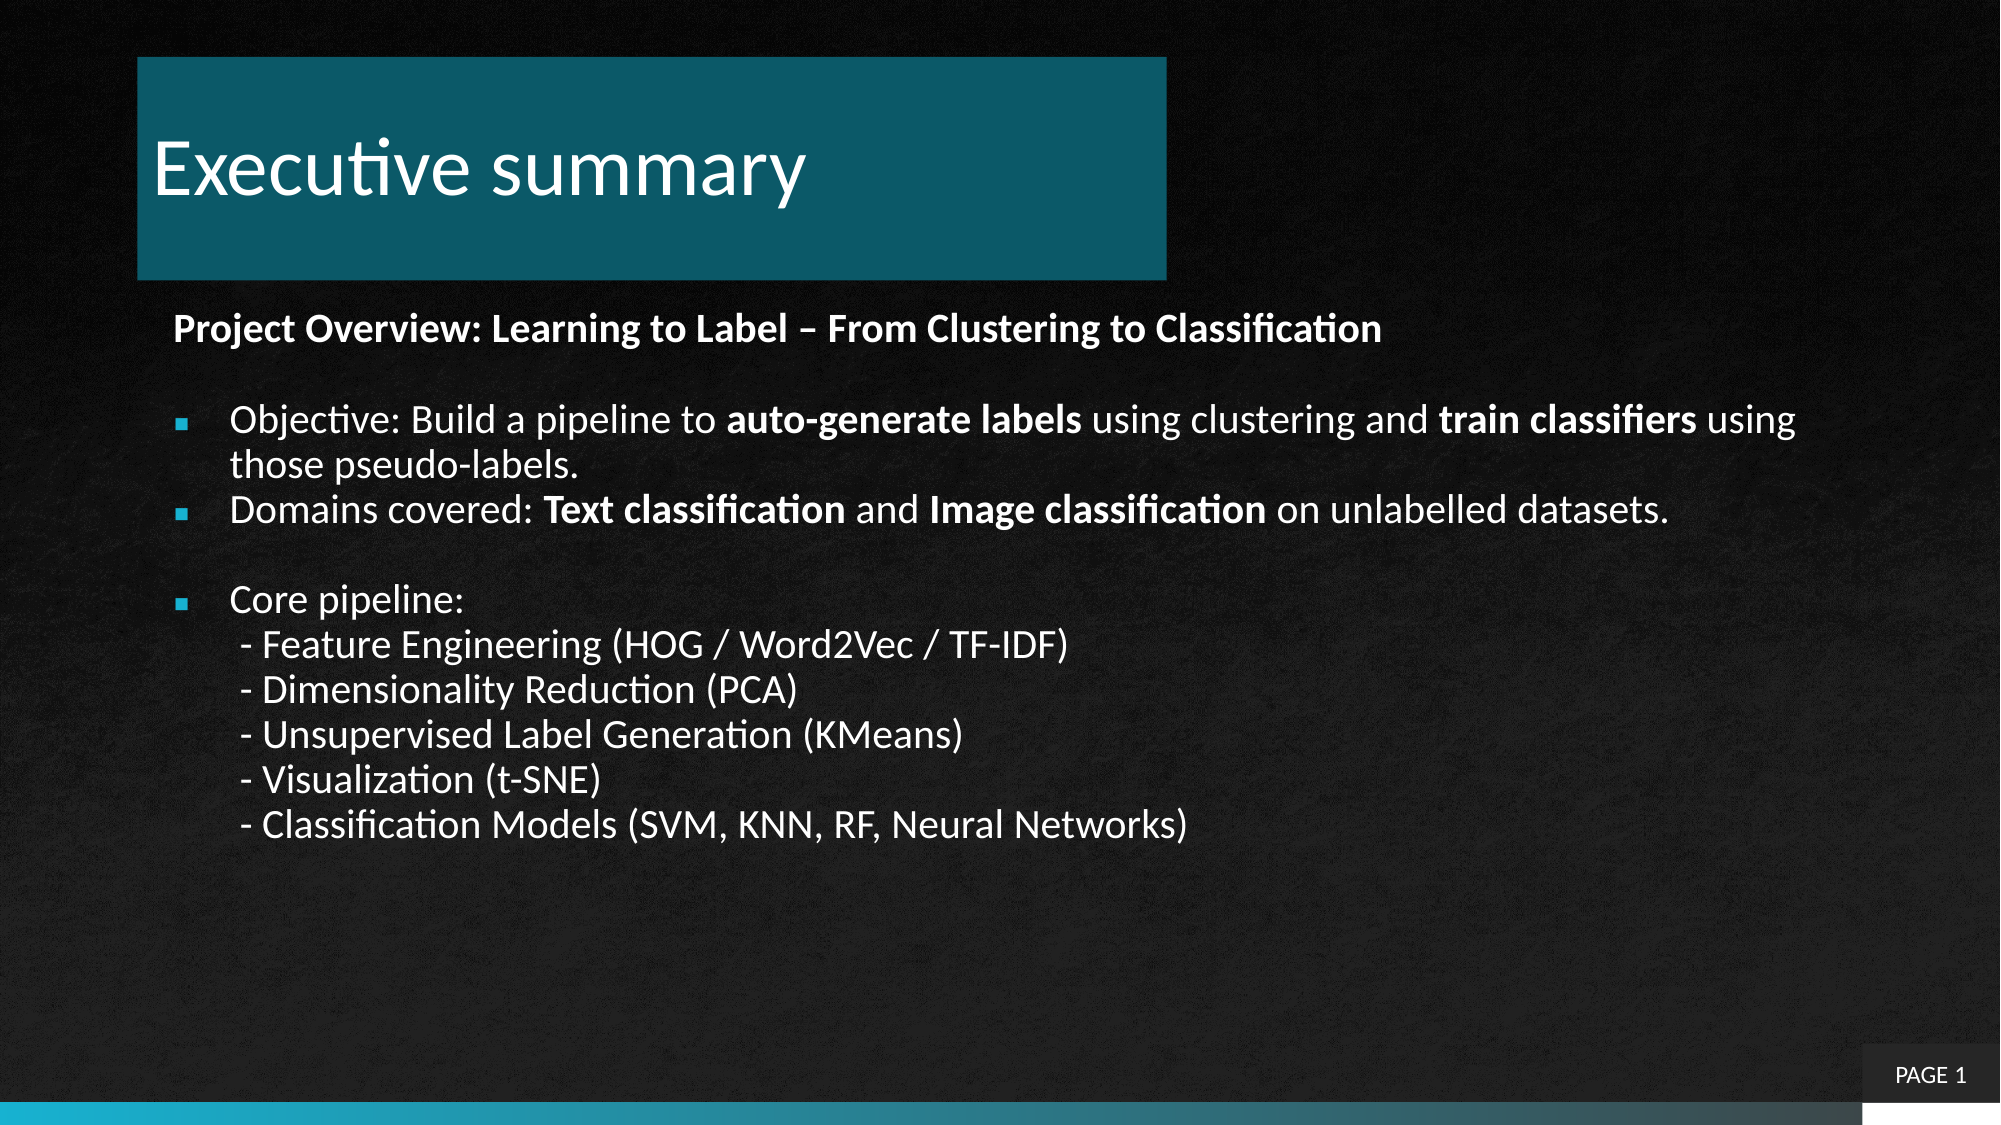

# Executive summary
Project Overview: Learning to Label – From Clustering to Classification

Objective: Build a pipeline to auto-generate labels using clustering and train classifiers using those pseudo-labels.
Domains covered: Text classification and Image classification on unlabelled datasets.

Core pipeline:
       - Feature Engineering (HOG / Word2Vec / TF-IDF)
       - Dimensionality Reduction (PCA)
       - Unsupervised Label Generation (KMeans)
       - Visualization (t-SNE)
       - Classification Models (SVM, KNN, RF, Neural Networks)
PAGE 1